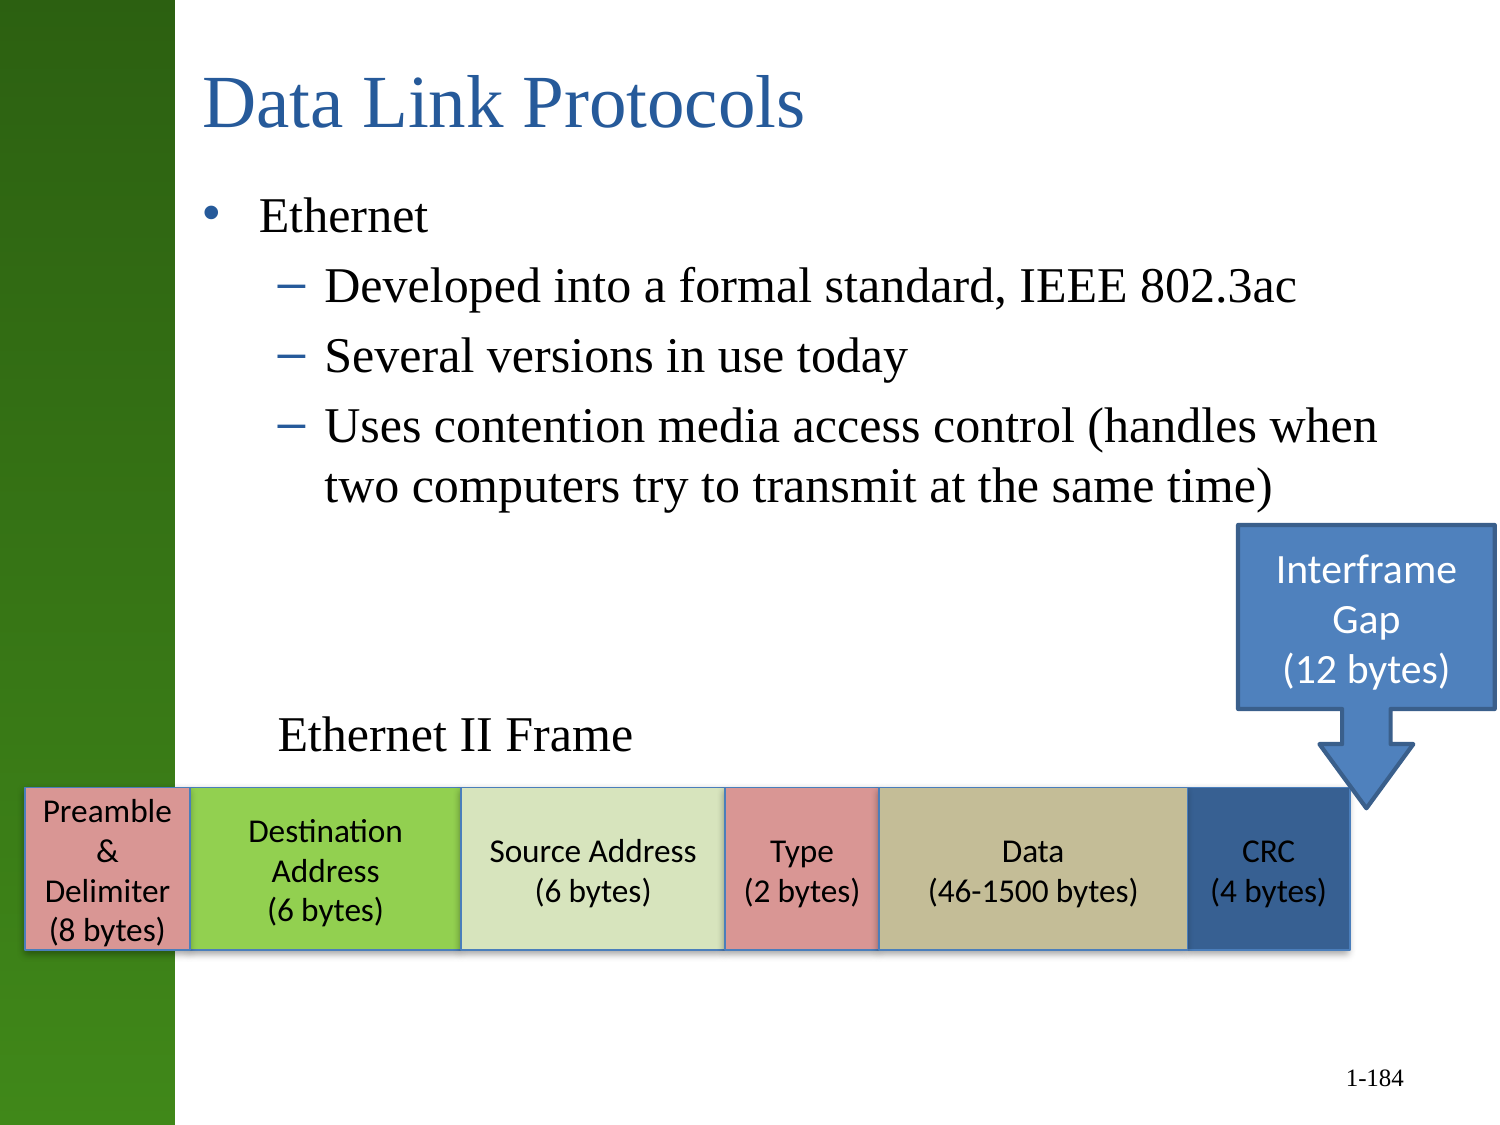

# Data Link Protocols
Ethernet
Developed into a formal standard, IEEE 802.3ac
Several versions in use today
Uses contention media access control (handles when two computers try to transmit at the same time)

Ethernet II Frame
Interframe Gap
(12 bytes)
Preamble & Delimiter
(8 bytes)
Destination Address
(6 bytes)
Source Address
(6 bytes)
Type
(2 bytes)
Data
(46-1500 bytes)
CRC
(4 bytes)